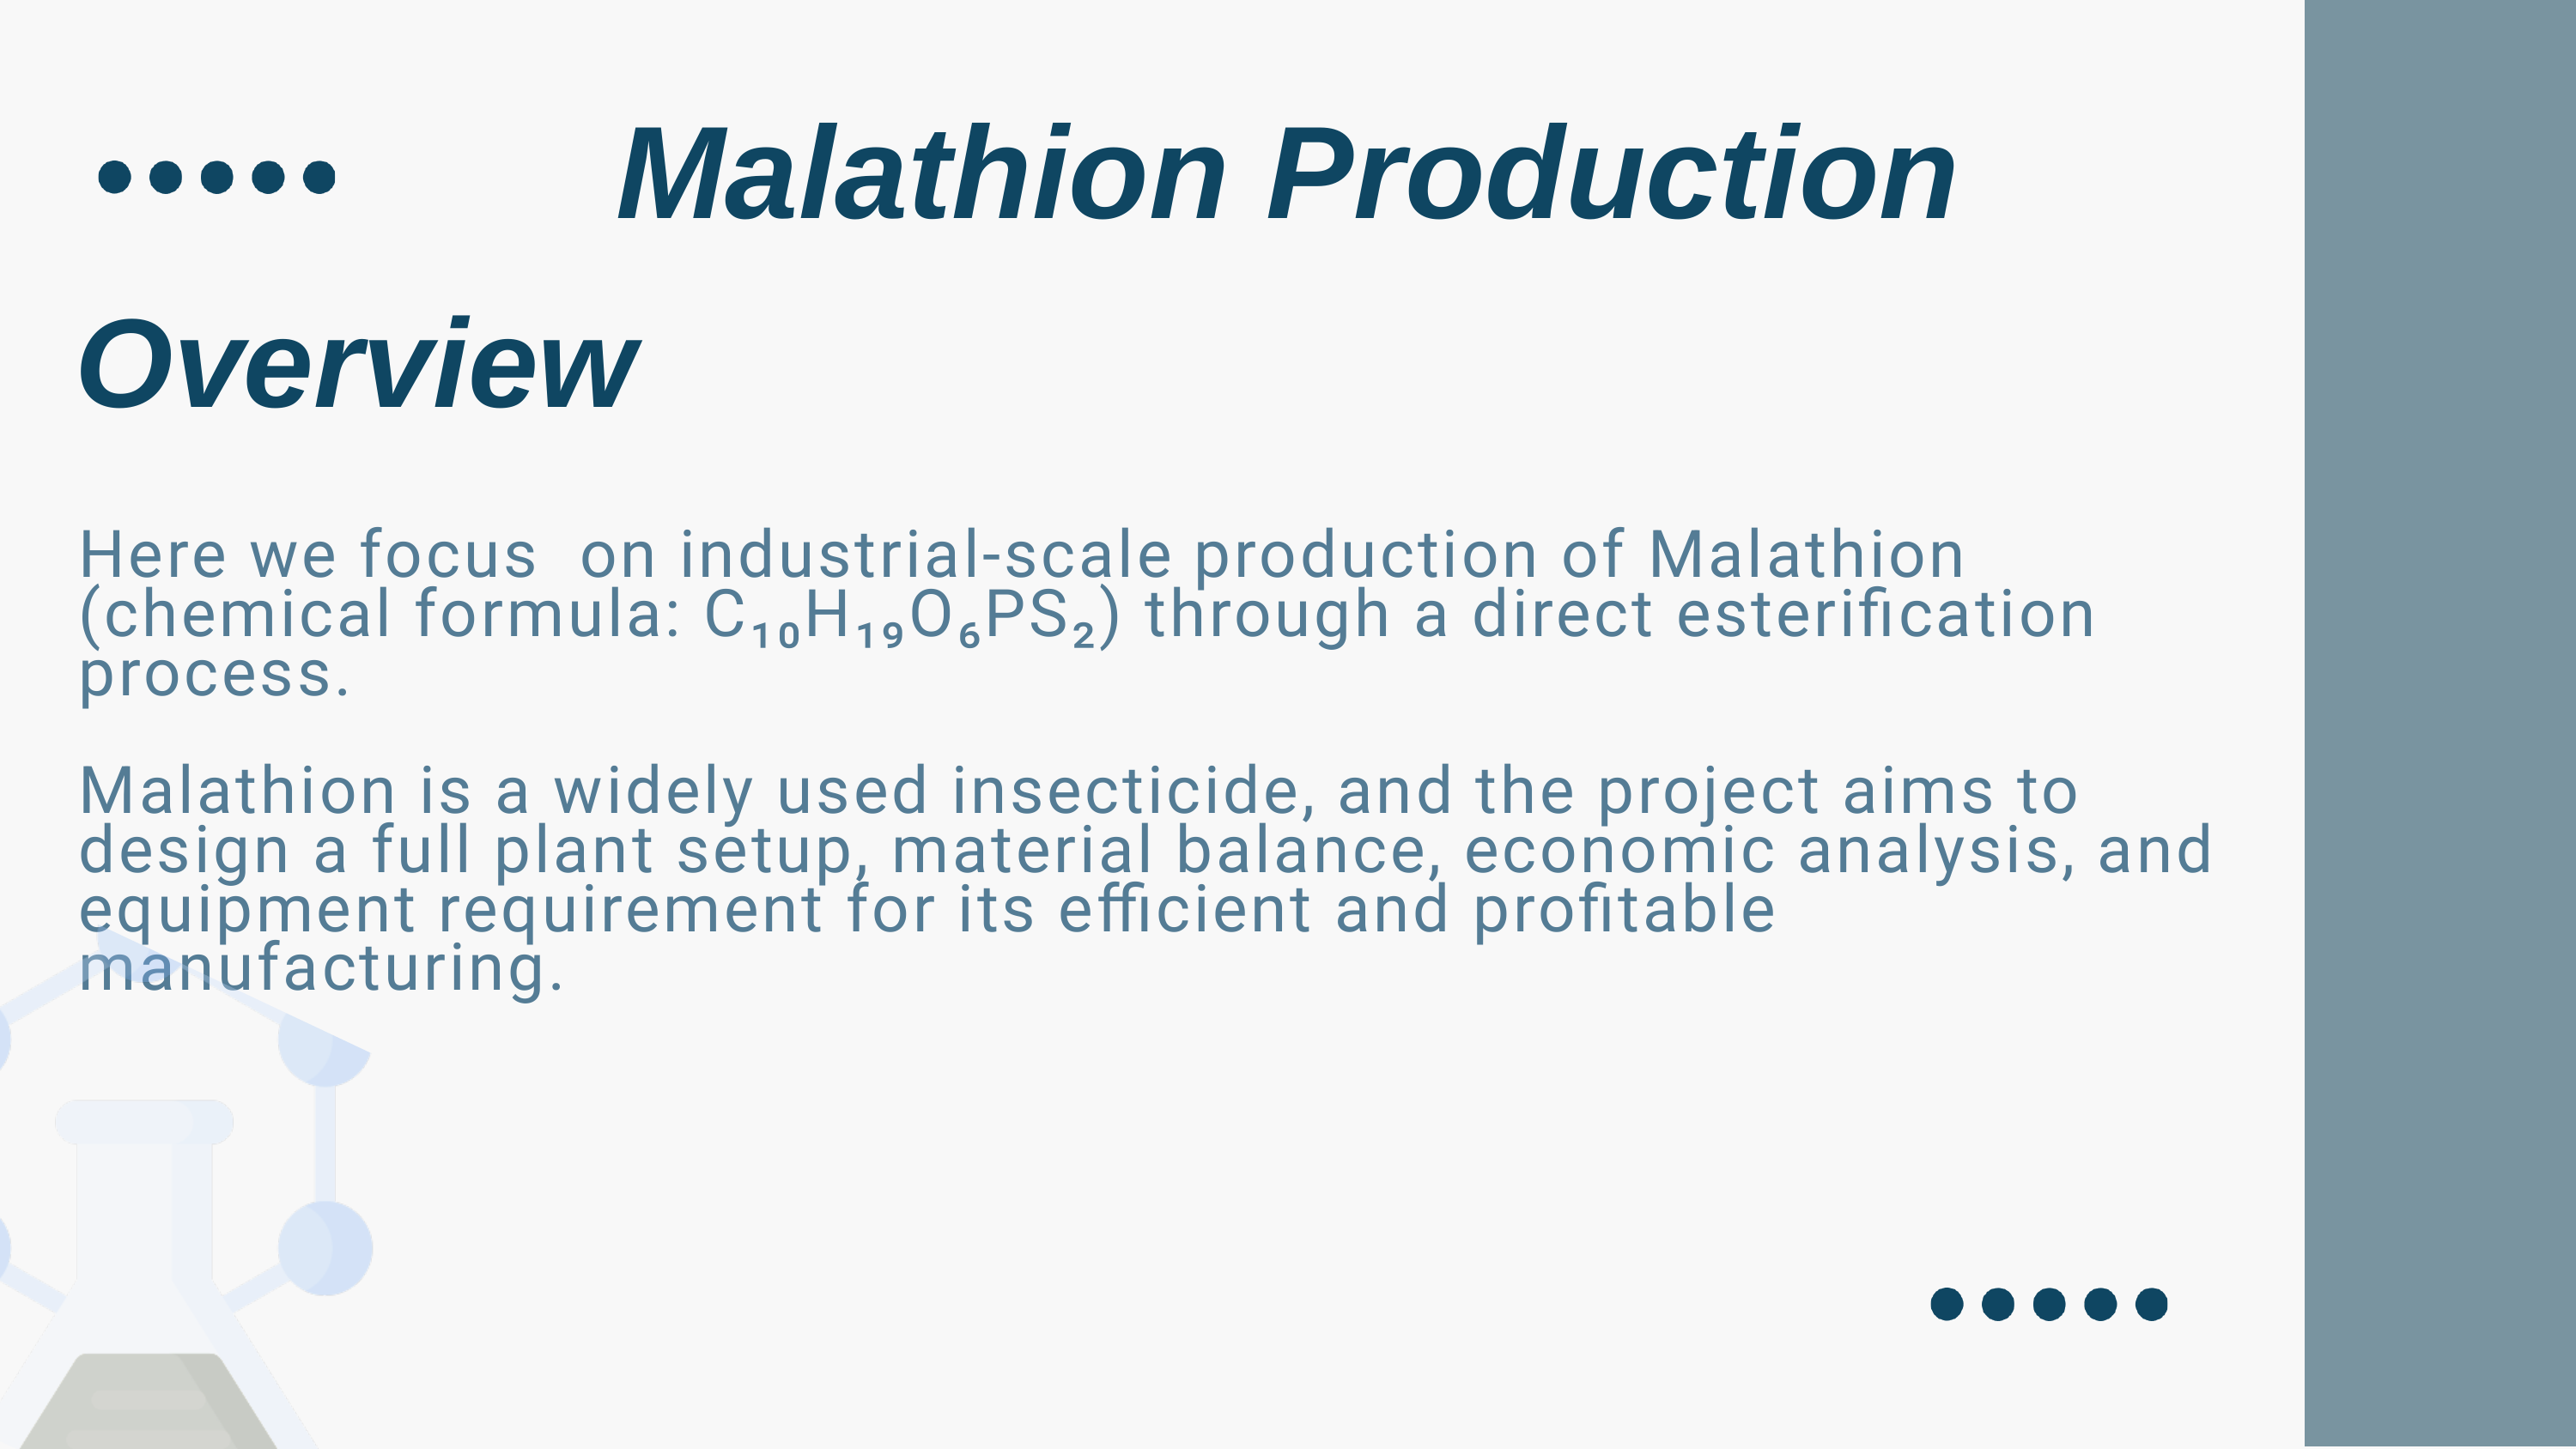

Malathion Production

Overview
Here we focus  on industrial-scale production of Malathion (chemical formula: C₁₀H₁₉O₆PS₂) through a direct esterification process.

Malathion is a widely used insecticide, and the project aims to design a full plant setup, material balance, economic analysis, and equipment requirement for its efficient and profitable manufacturing.

32